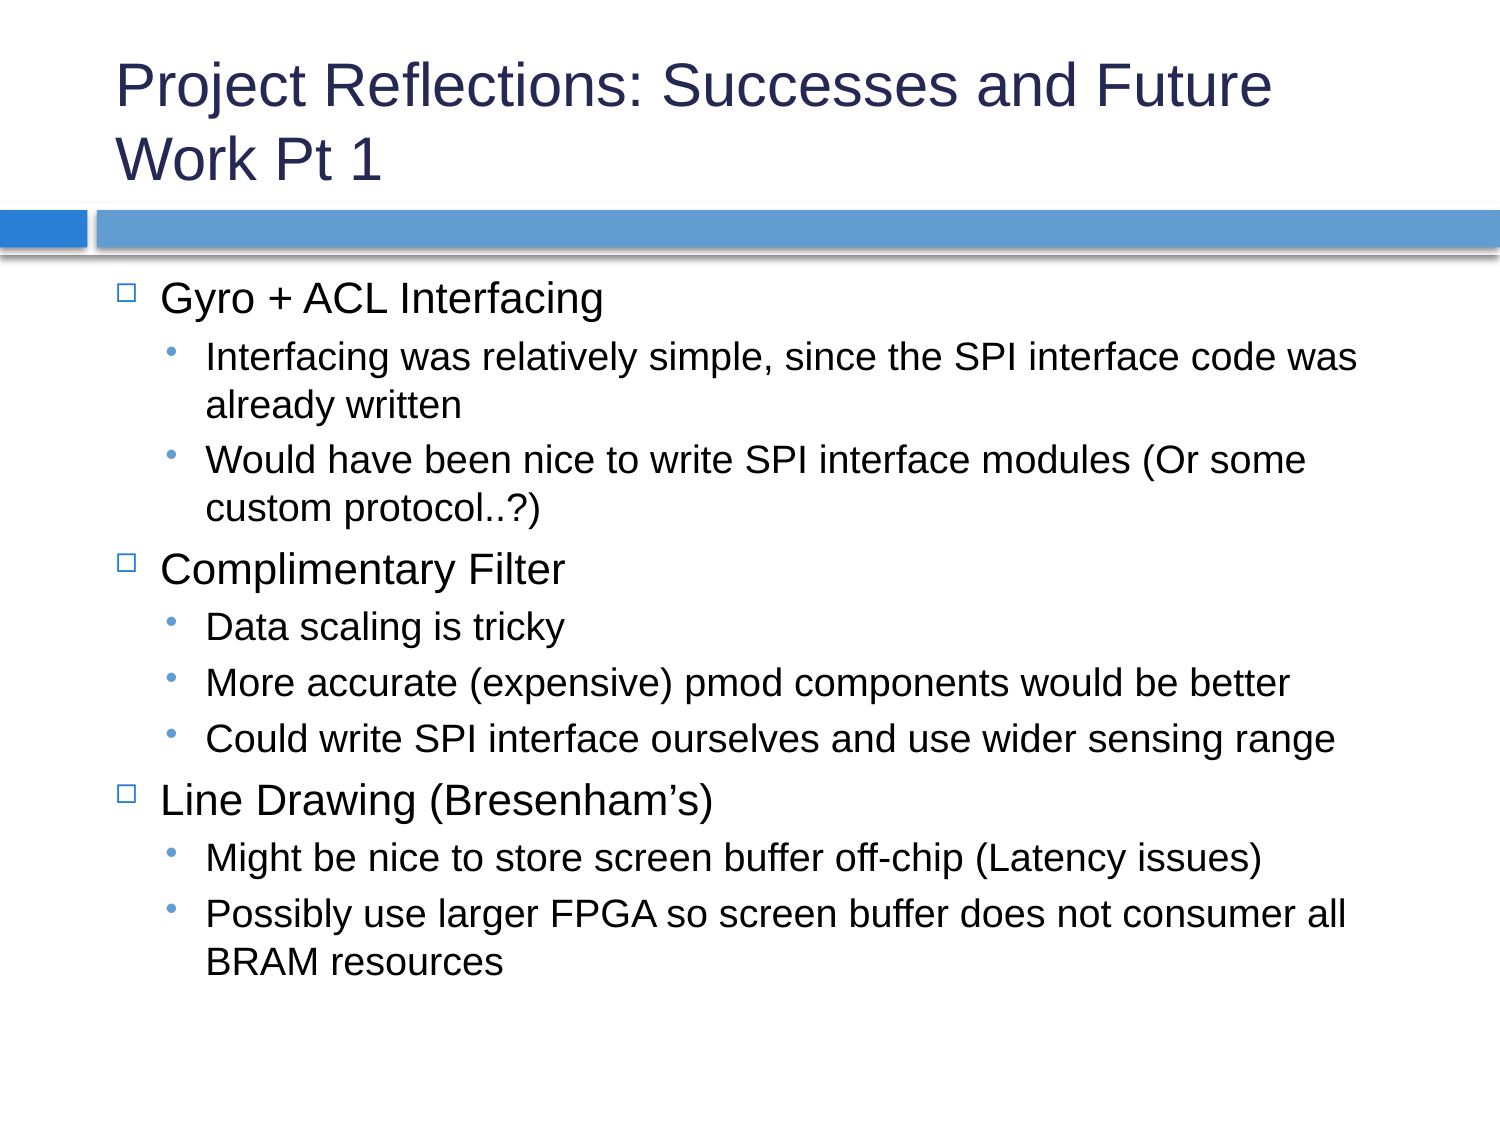

# Project Reflections: Successes and Future Work Pt 1
Gyro + ACL Interfacing
Interfacing was relatively simple, since the SPI interface code was already written
Would have been nice to write SPI interface modules (Or some custom protocol..?)
Complimentary Filter
Data scaling is tricky
More accurate (expensive) pmod components would be better
Could write SPI interface ourselves and use wider sensing range
Line Drawing (Bresenham’s)
Might be nice to store screen buffer off-chip (Latency issues)
Possibly use larger FPGA so screen buffer does not consumer all BRAM resources